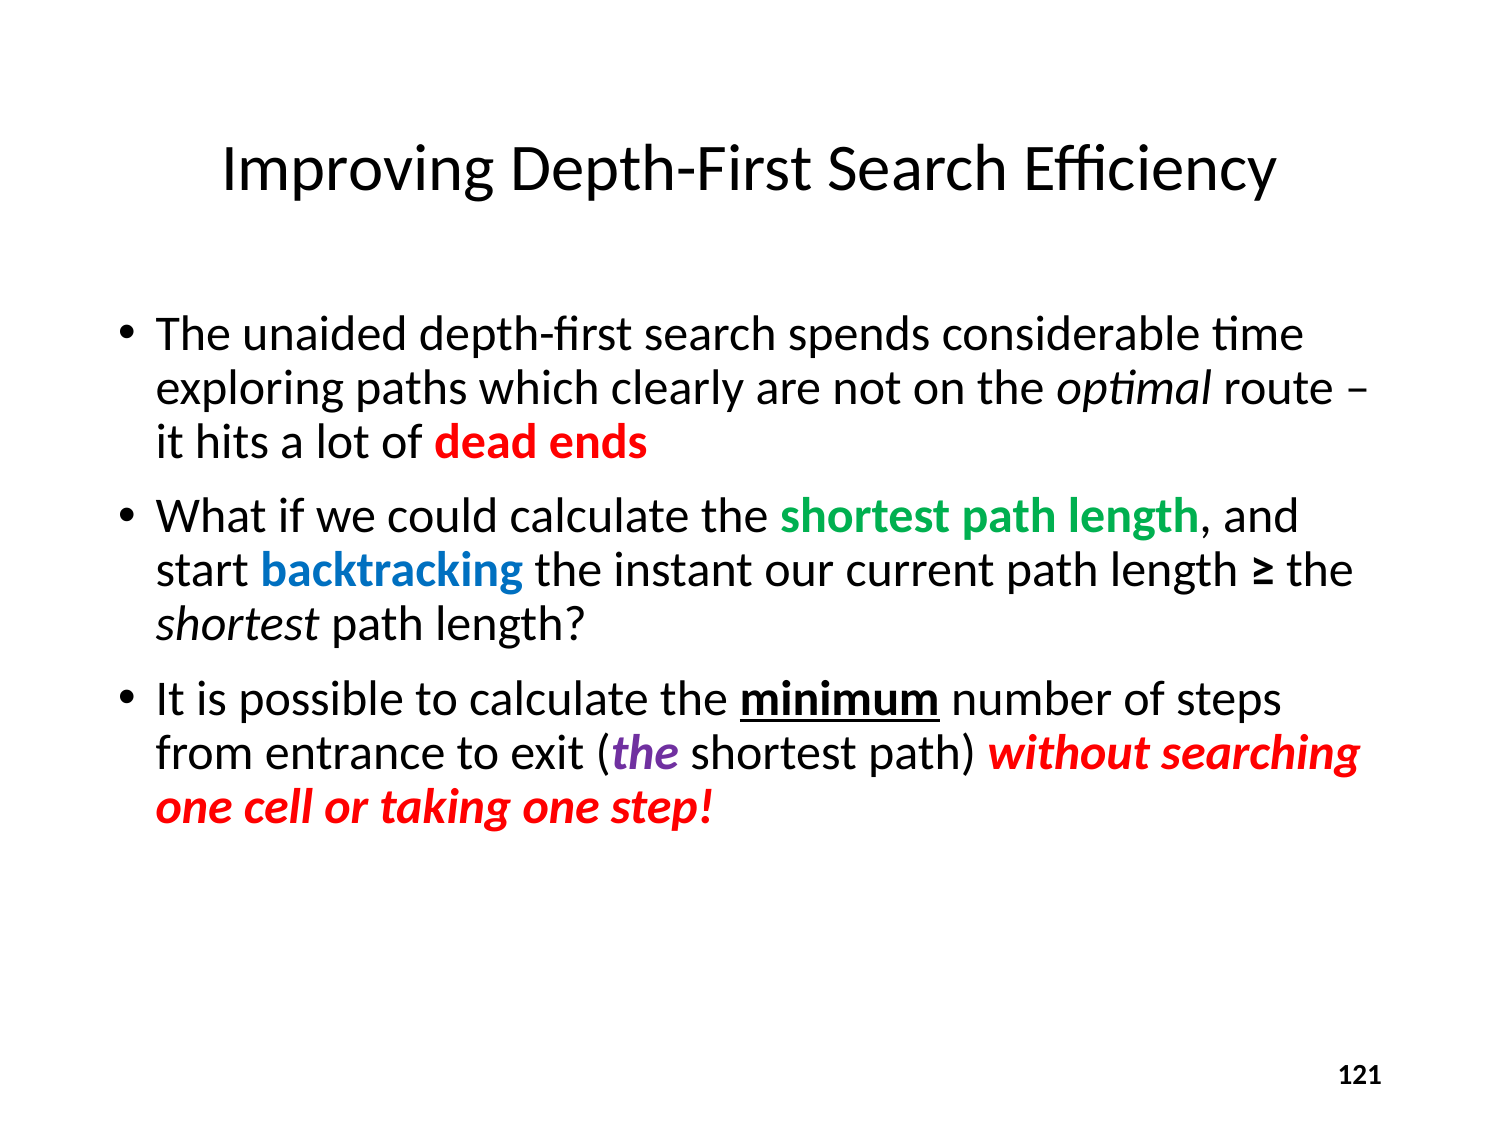

# Improving Depth-First Search Efficiency
The unaided depth-first search spends considerable time exploring paths which clearly are not on the optimal route – it hits a lot of dead ends
What if we could calculate the shortest path length, and start backtracking the instant our current path length ≥ the shortest path length?
It is possible to calculate the minimum number of steps from entrance to exit (the shortest path) without searching one cell or taking one step!

121